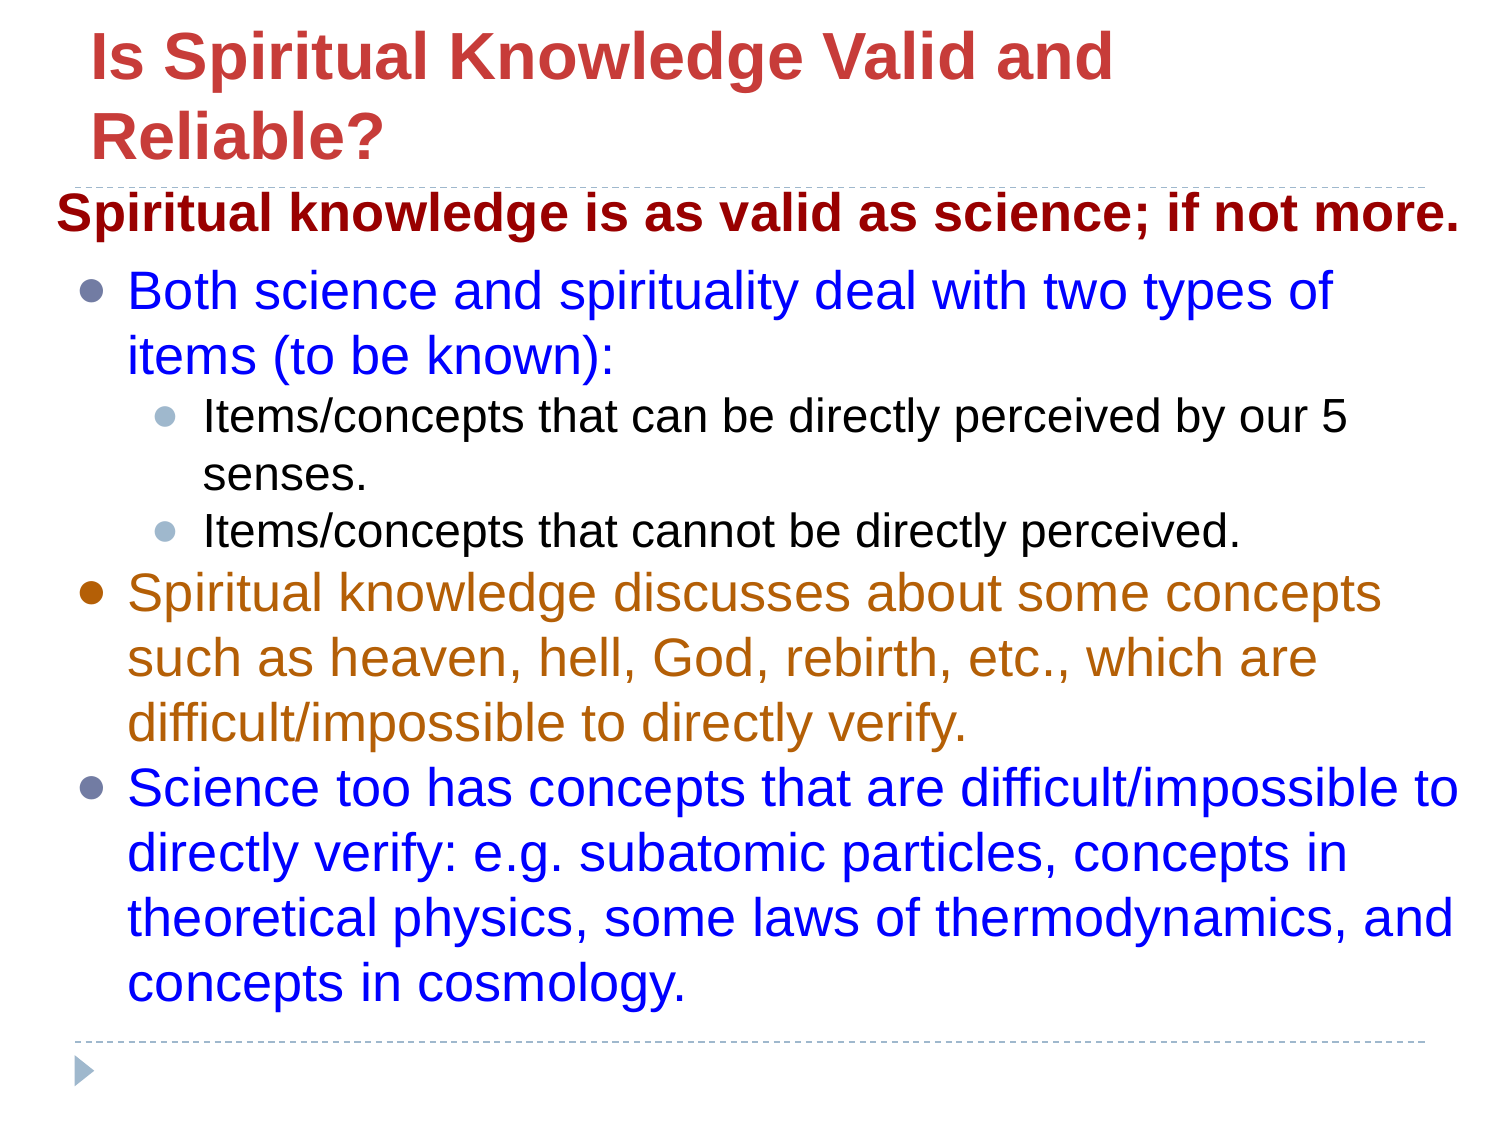

# Is Spiritual Knowledge Valid and Reliable?
Spiritual knowledge is as valid as science; if not more.
Both science and spirituality deal with two types of items (to be known):
Items/concepts that can be directly perceived by our 5 senses.
Items/concepts that cannot be directly perceived.
Spiritual knowledge discusses about some concepts such as heaven, hell, God, rebirth, etc., which are difficult/impossible to directly verify.
Science too has concepts that are difficult/impossible to directly verify: e.g. subatomic particles, concepts in theoretical physics, some laws of thermodynamics, and concepts in cosmology.